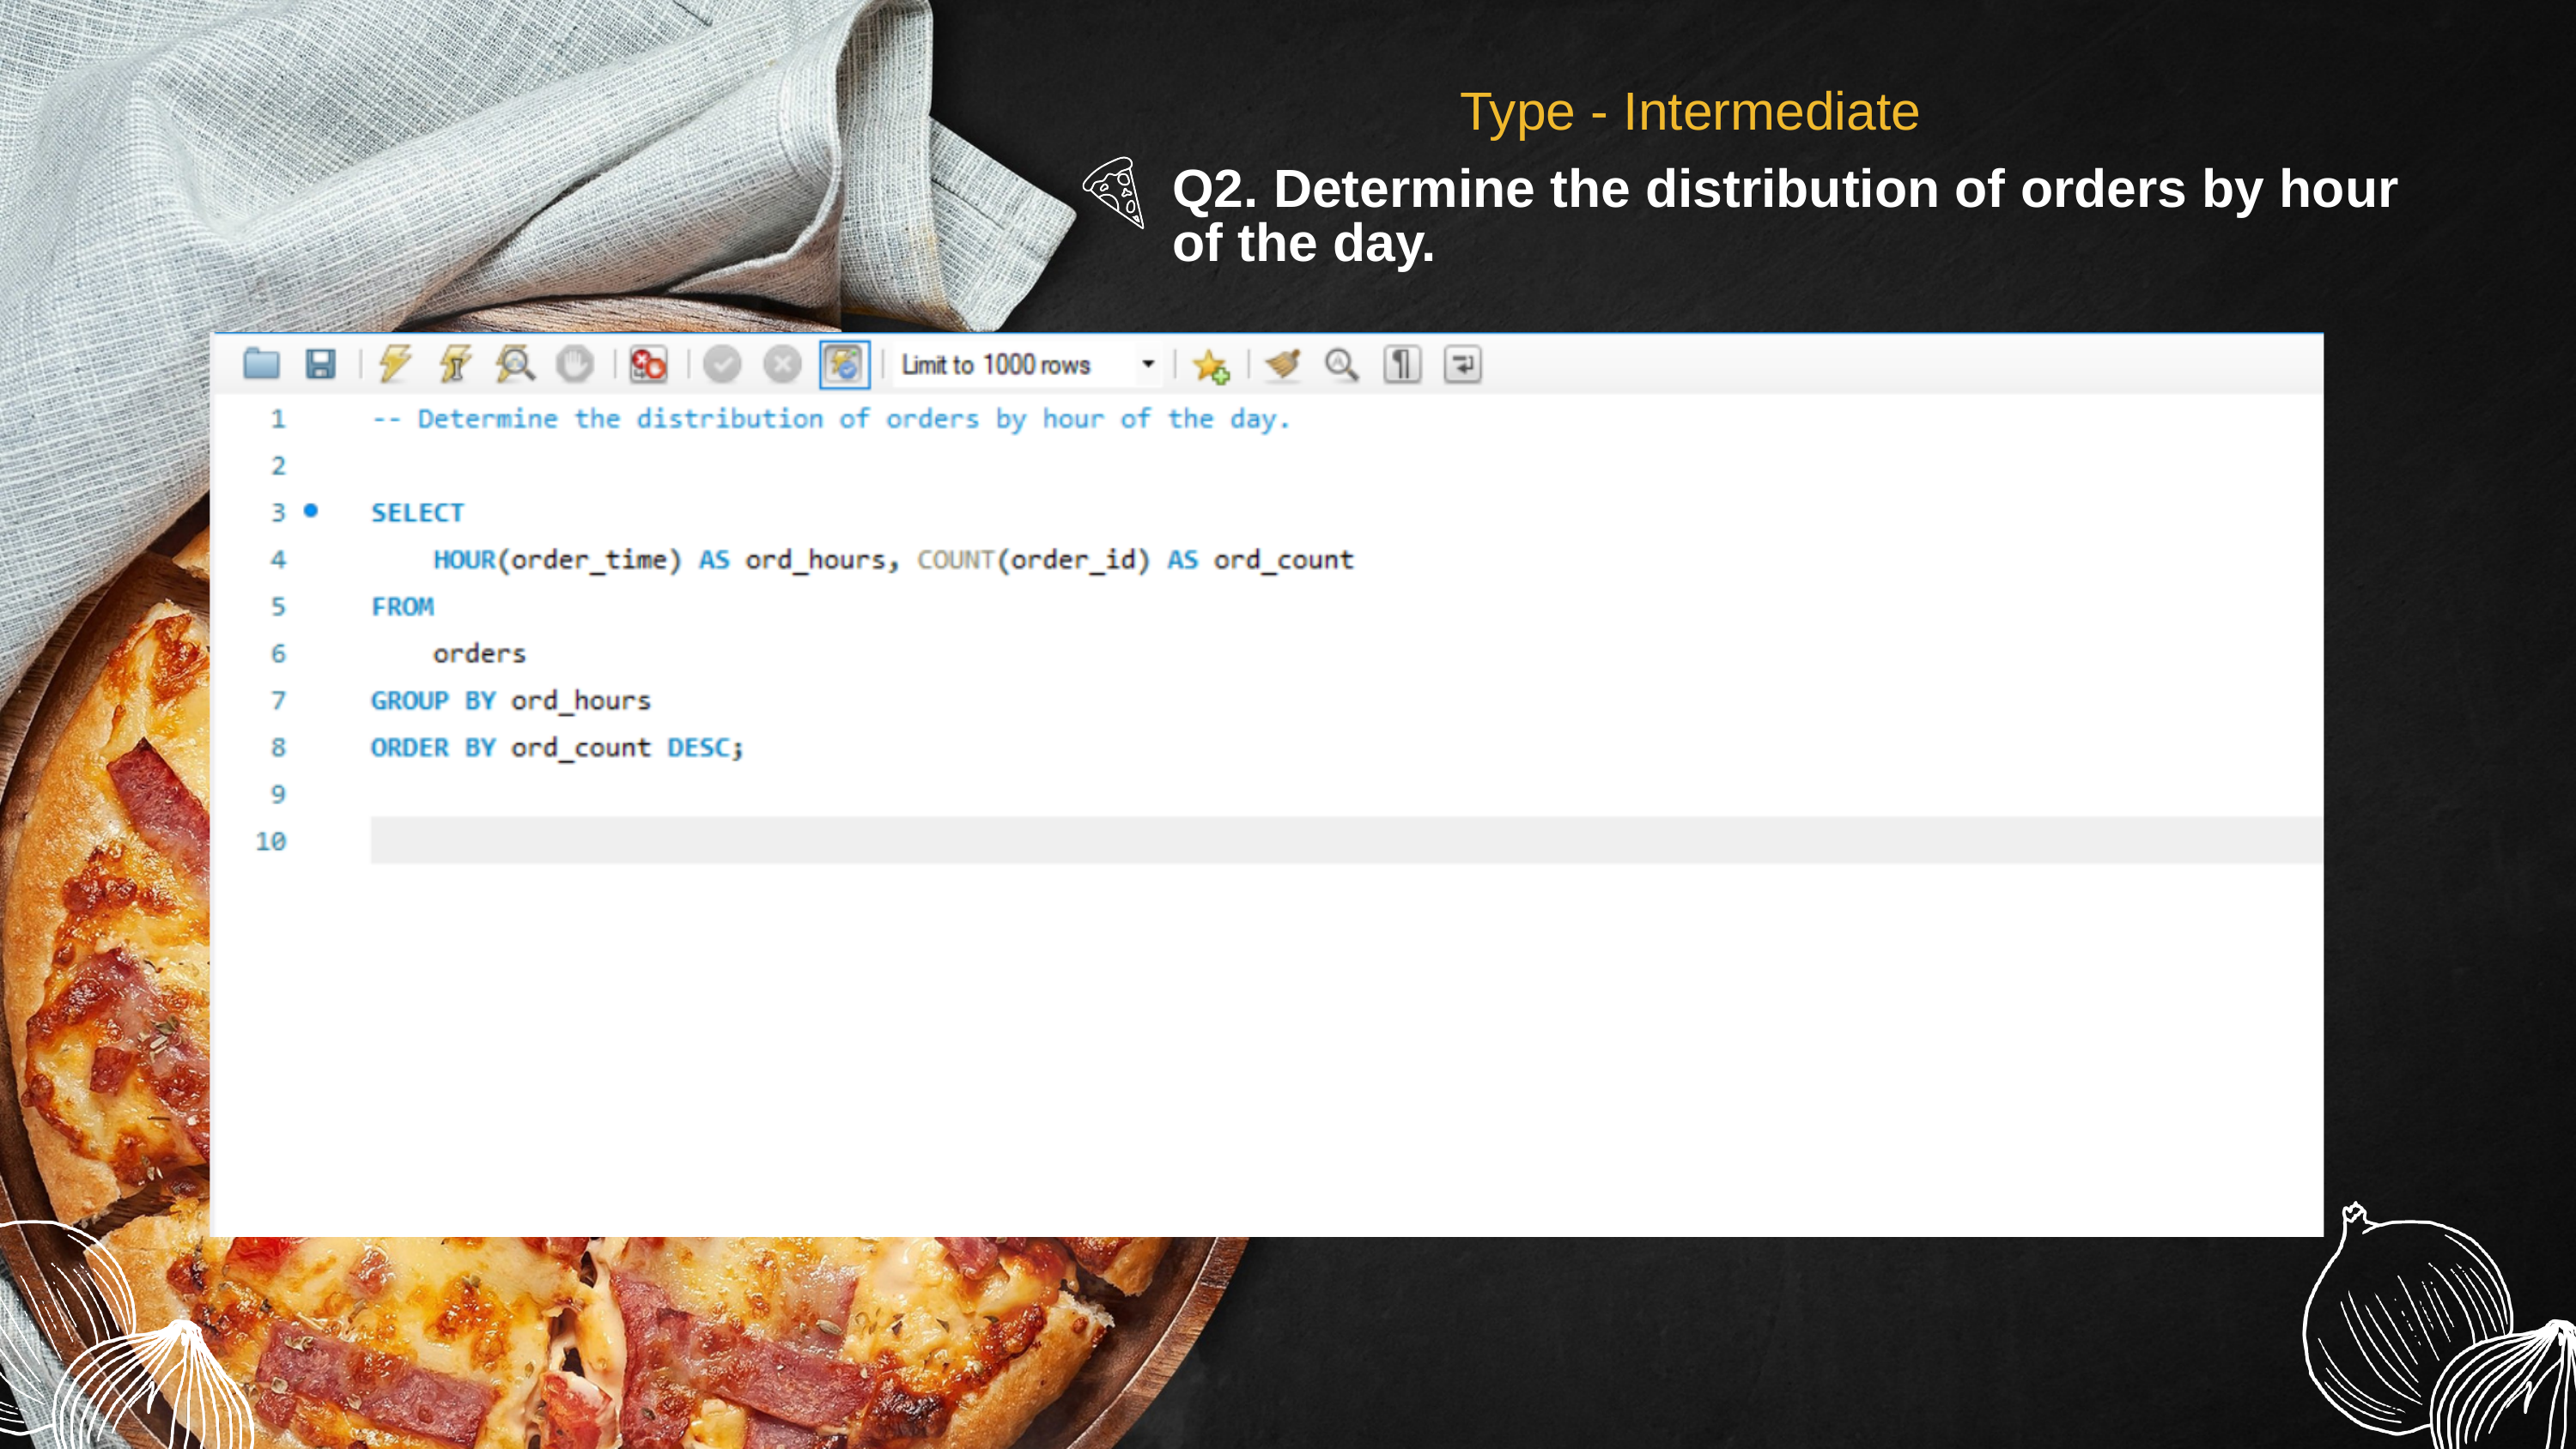

Type - Intermediate

Q2. Determine the distribution of orders by hour of the day.